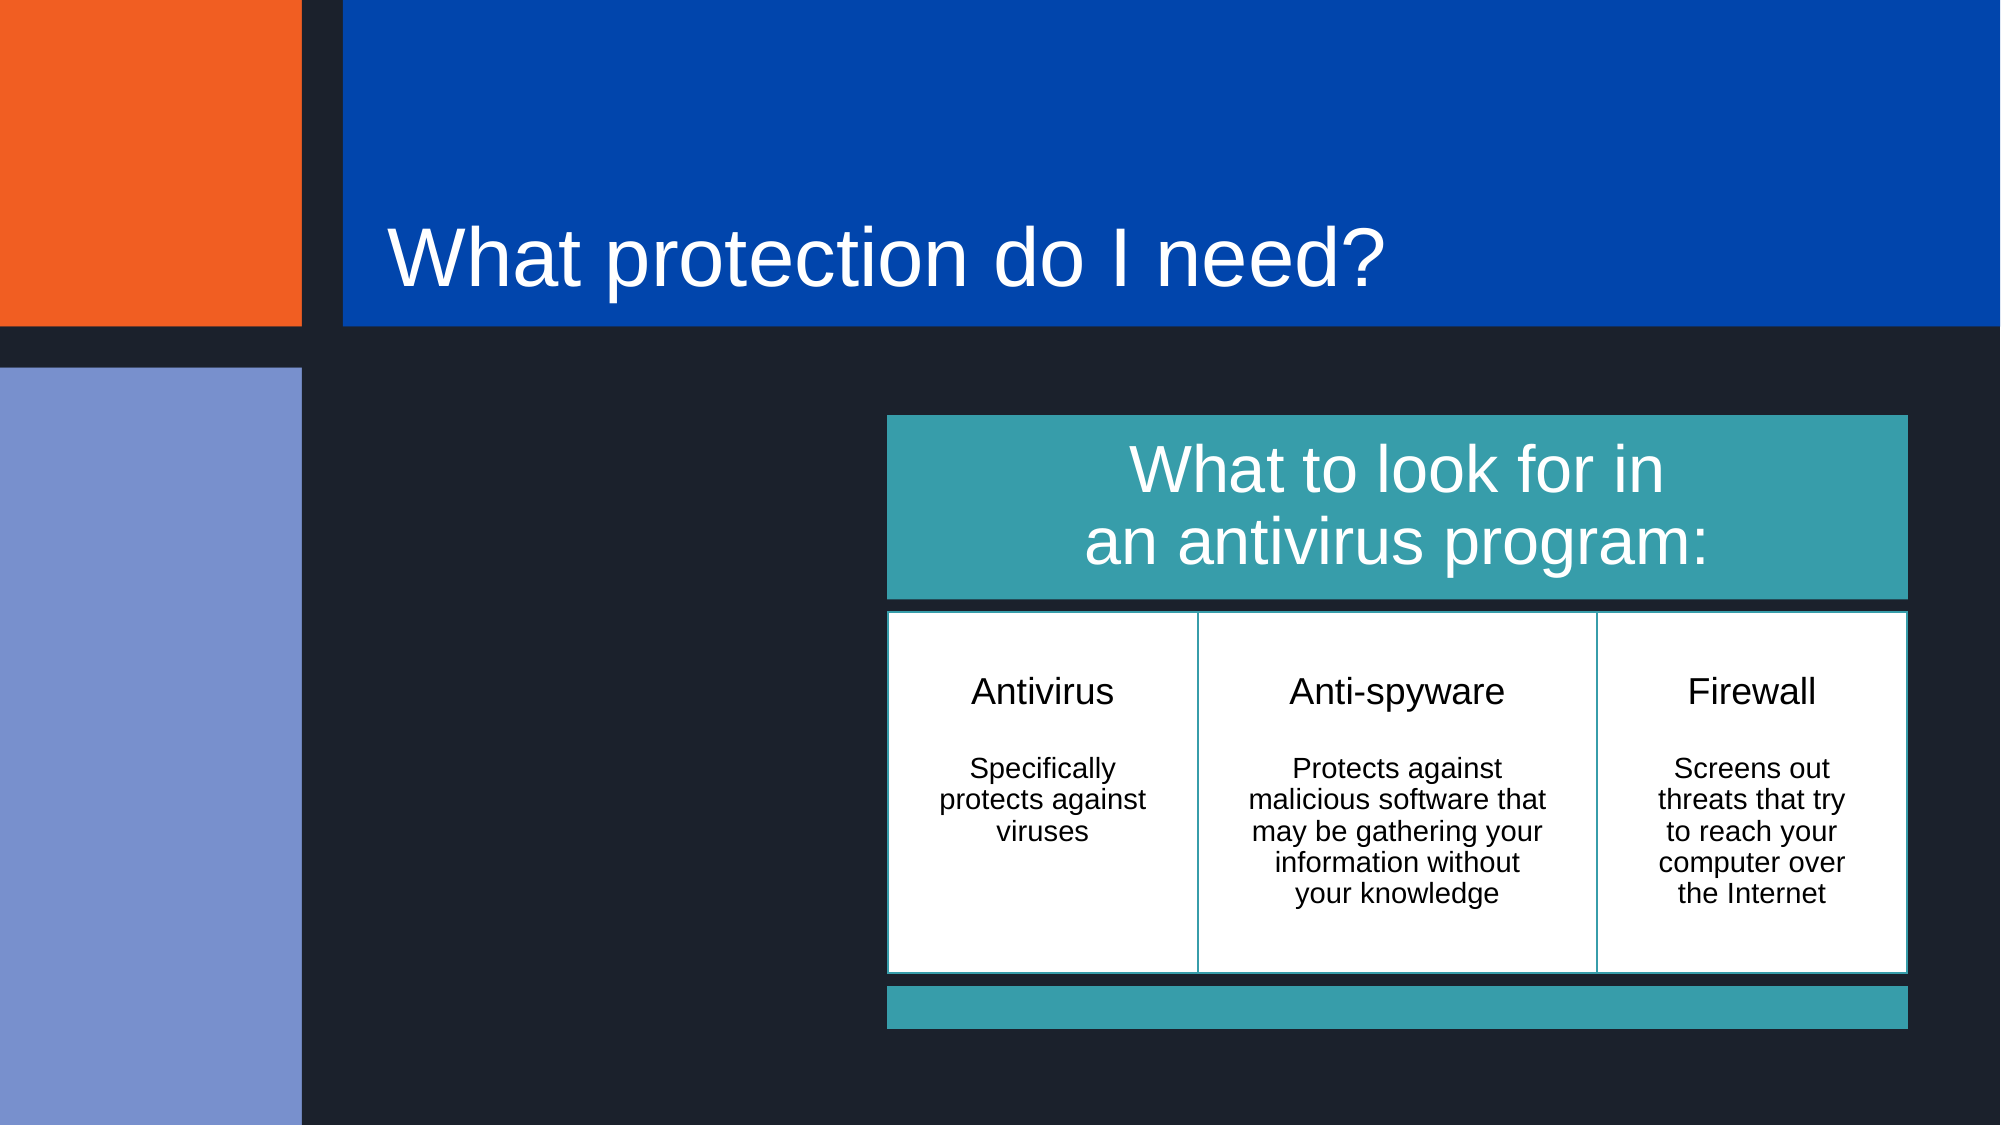

# What protection do I need?
The best defense against Internet threats is good antivirus software.

Antivirus software can protect you from infected email attachments, corrupt websites, Internet worm viruses, spyware, and more.

What to look for in
an antivirus program:

Antivirus
Specifically protects against viruses

Anti-spyware
Protects against malicious software that may be gathering your information without your knowledge

Firewall
Screens out threats that try to reach your computer over the Internet